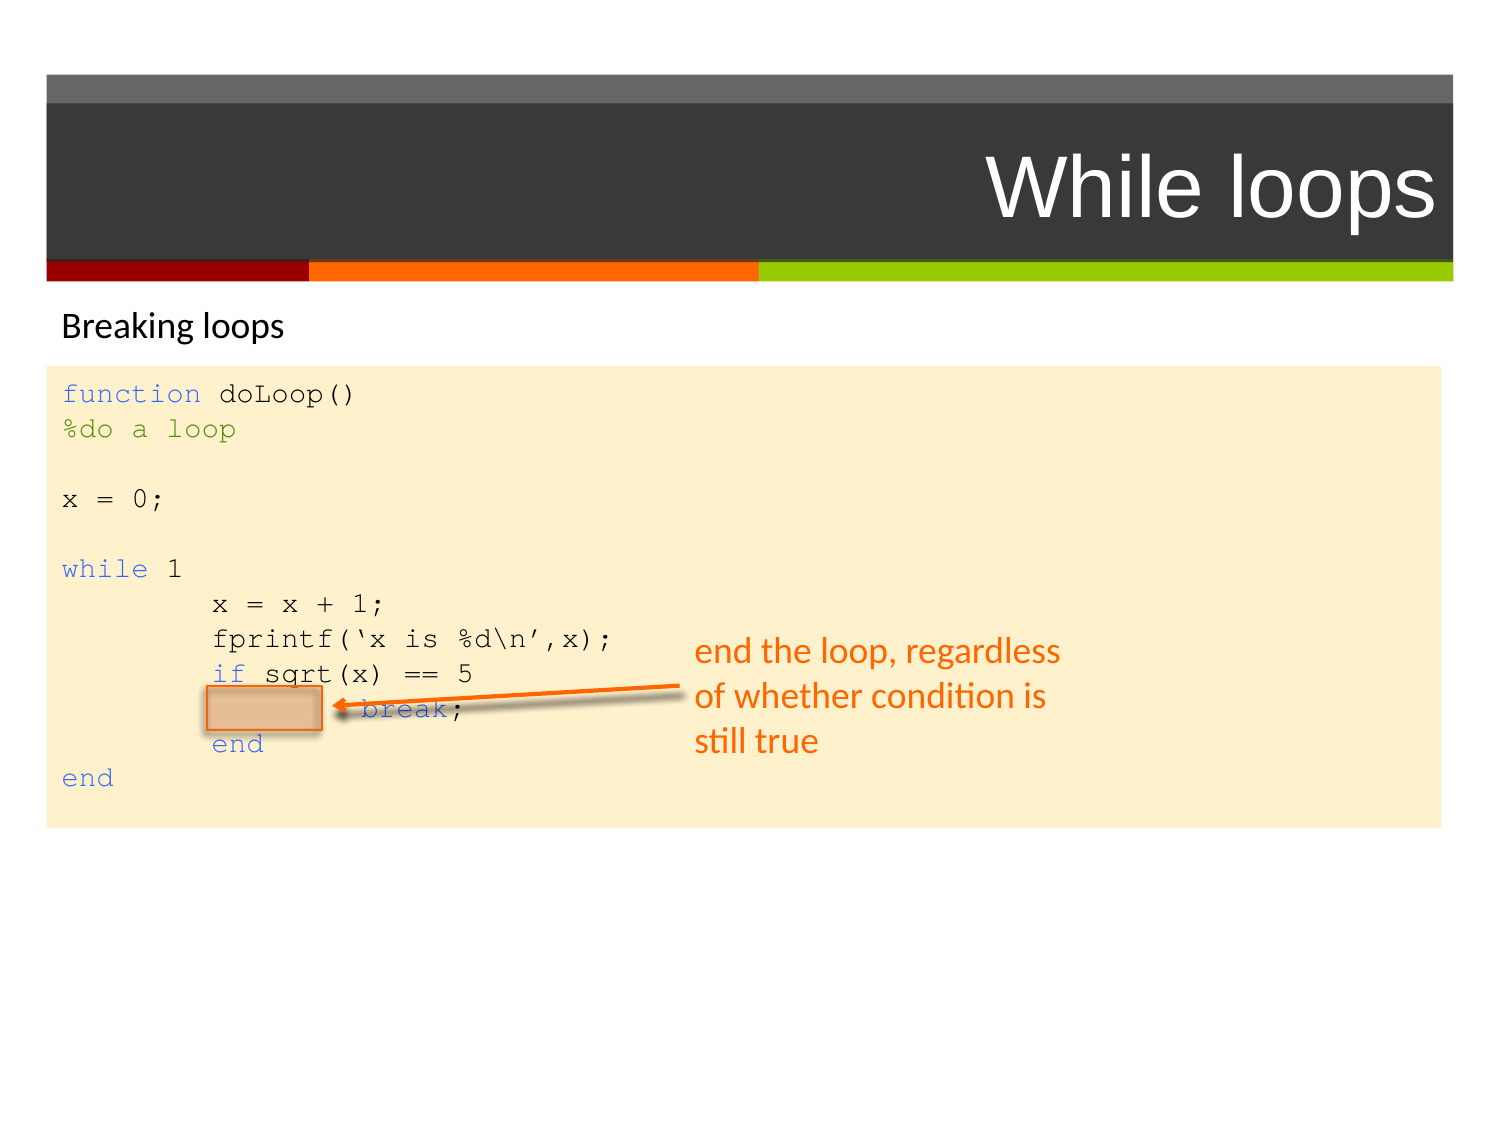

# While loops
Breaking loops
function doLoop()
%do a loop

x = 0;

while 1
	x = x + 1;
	fprintf(‘x is %d\n’,x);
	if sqrt(x) == 5
		break;
	end
end

end the loop, regardless of whether condition is still true